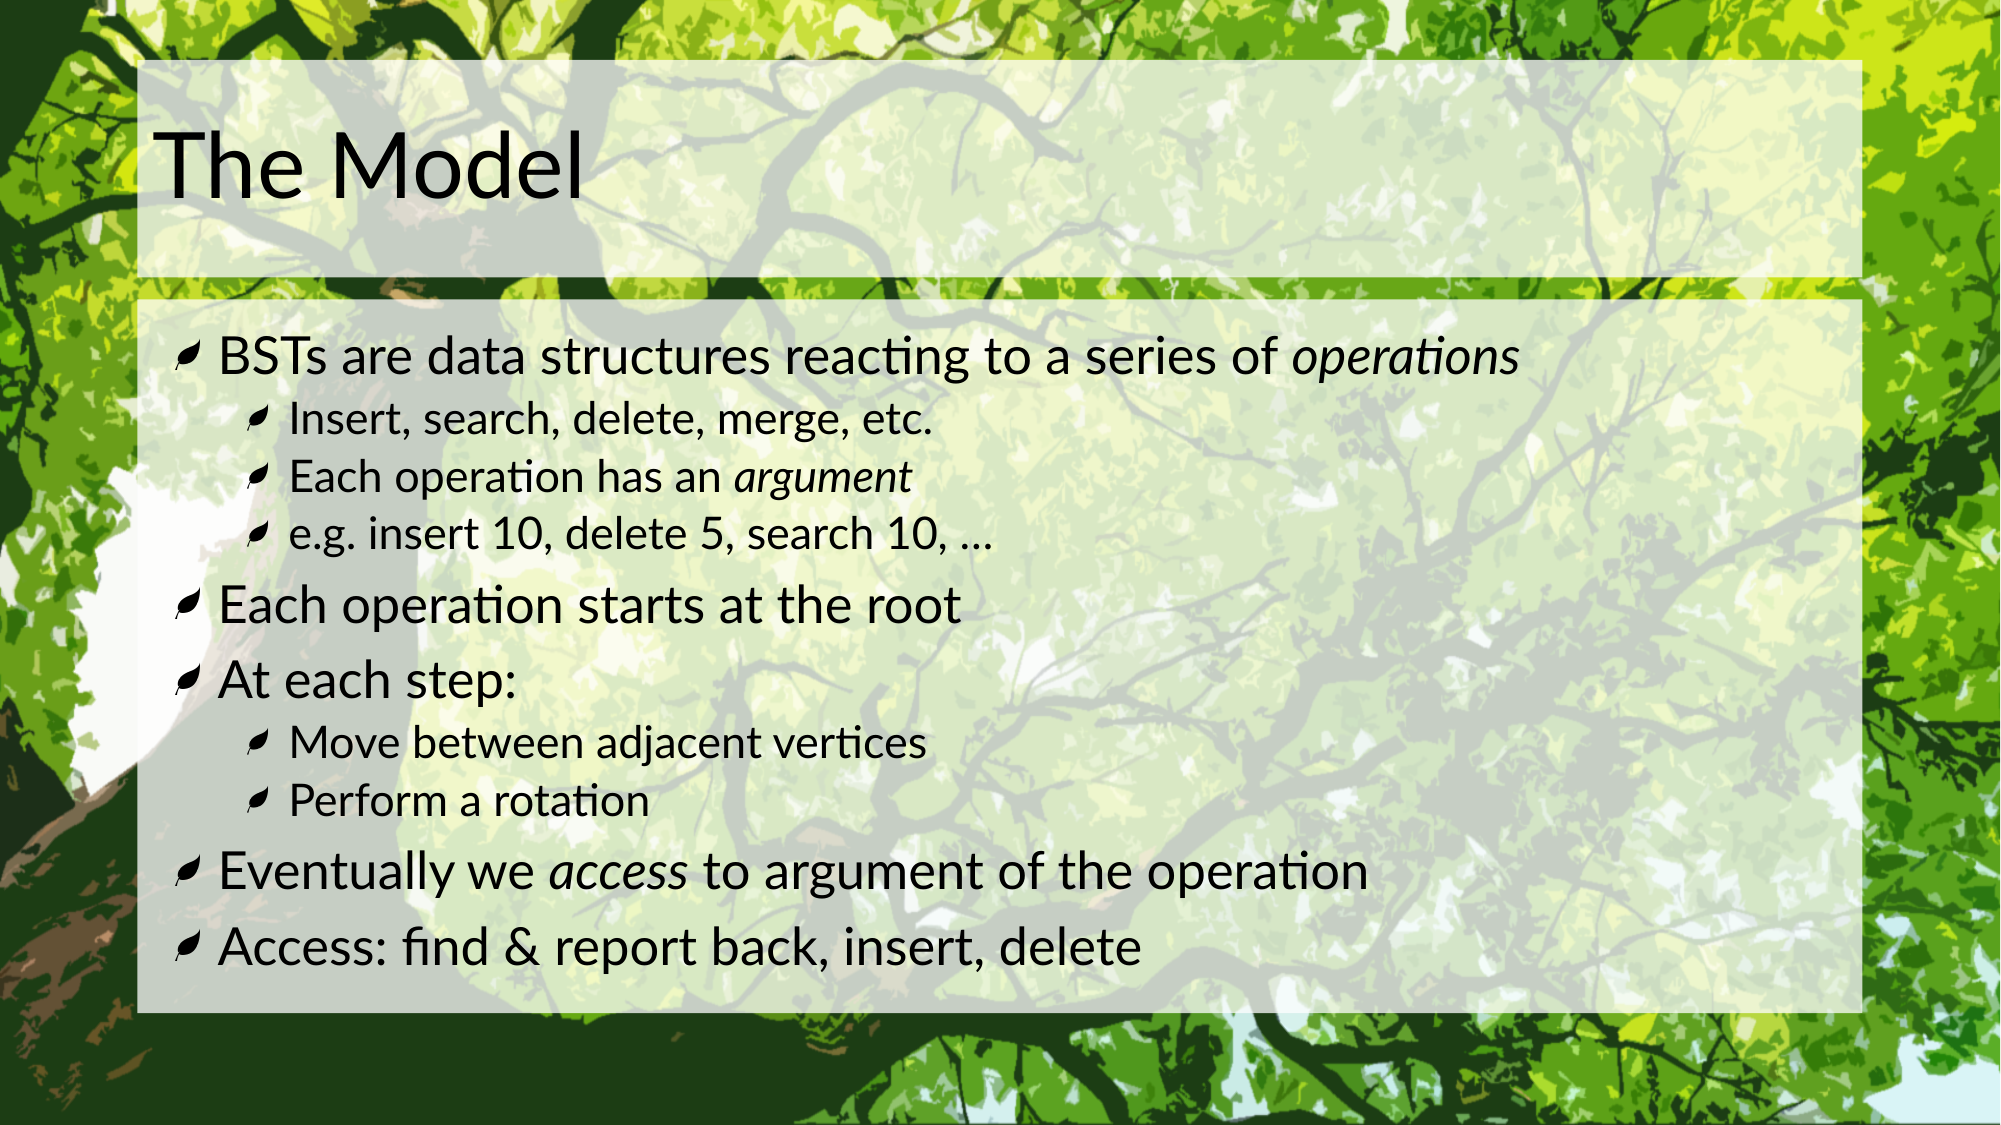

# The Model
 BSTs are data structures reacting to a series of operations
 Insert, search, delete, merge, etc.
 Each operation has an argument
 e.g. insert 10, delete 5, search 10, …
 Each operation starts at the root
 At each step:
 Move between adjacent vertices
 Perform a rotation
 Eventually we access to argument of the operation
 Access: find & report back, insert, delete